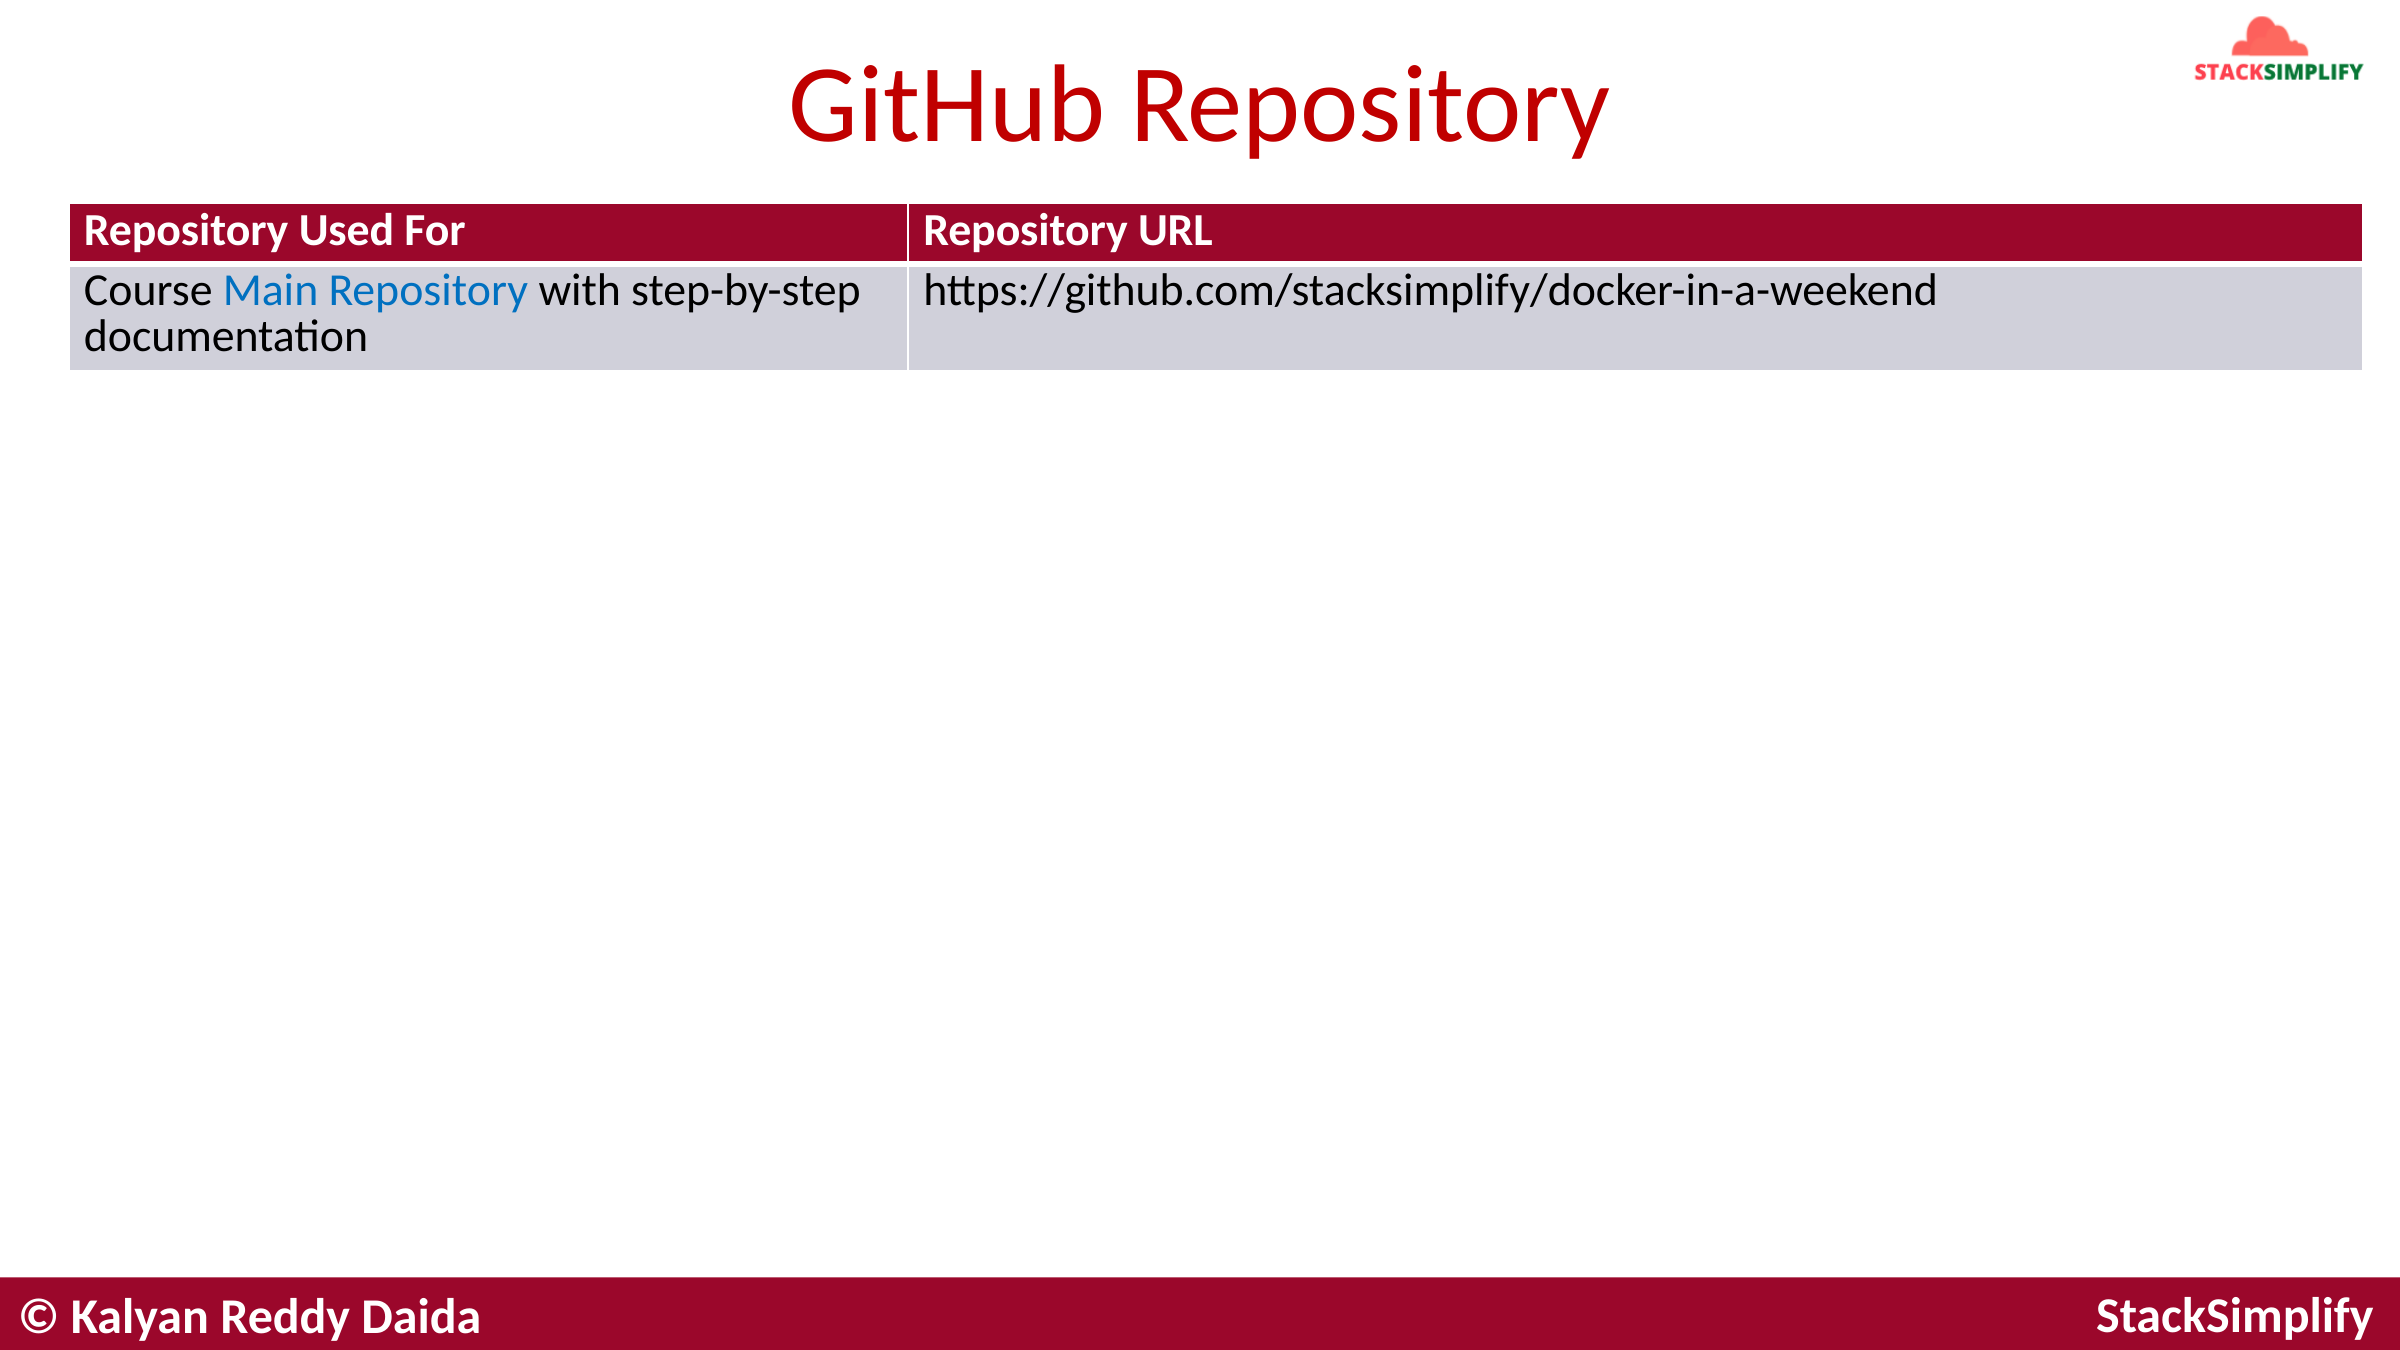

# GitHub Repository
| Repository Used For | Repository URL |
| --- | --- |
| Course Main Repository with step-by-step documentation | https://github.com/stacksimplify/docker-in-a-weekend |
© Kalyan Reddy Daida